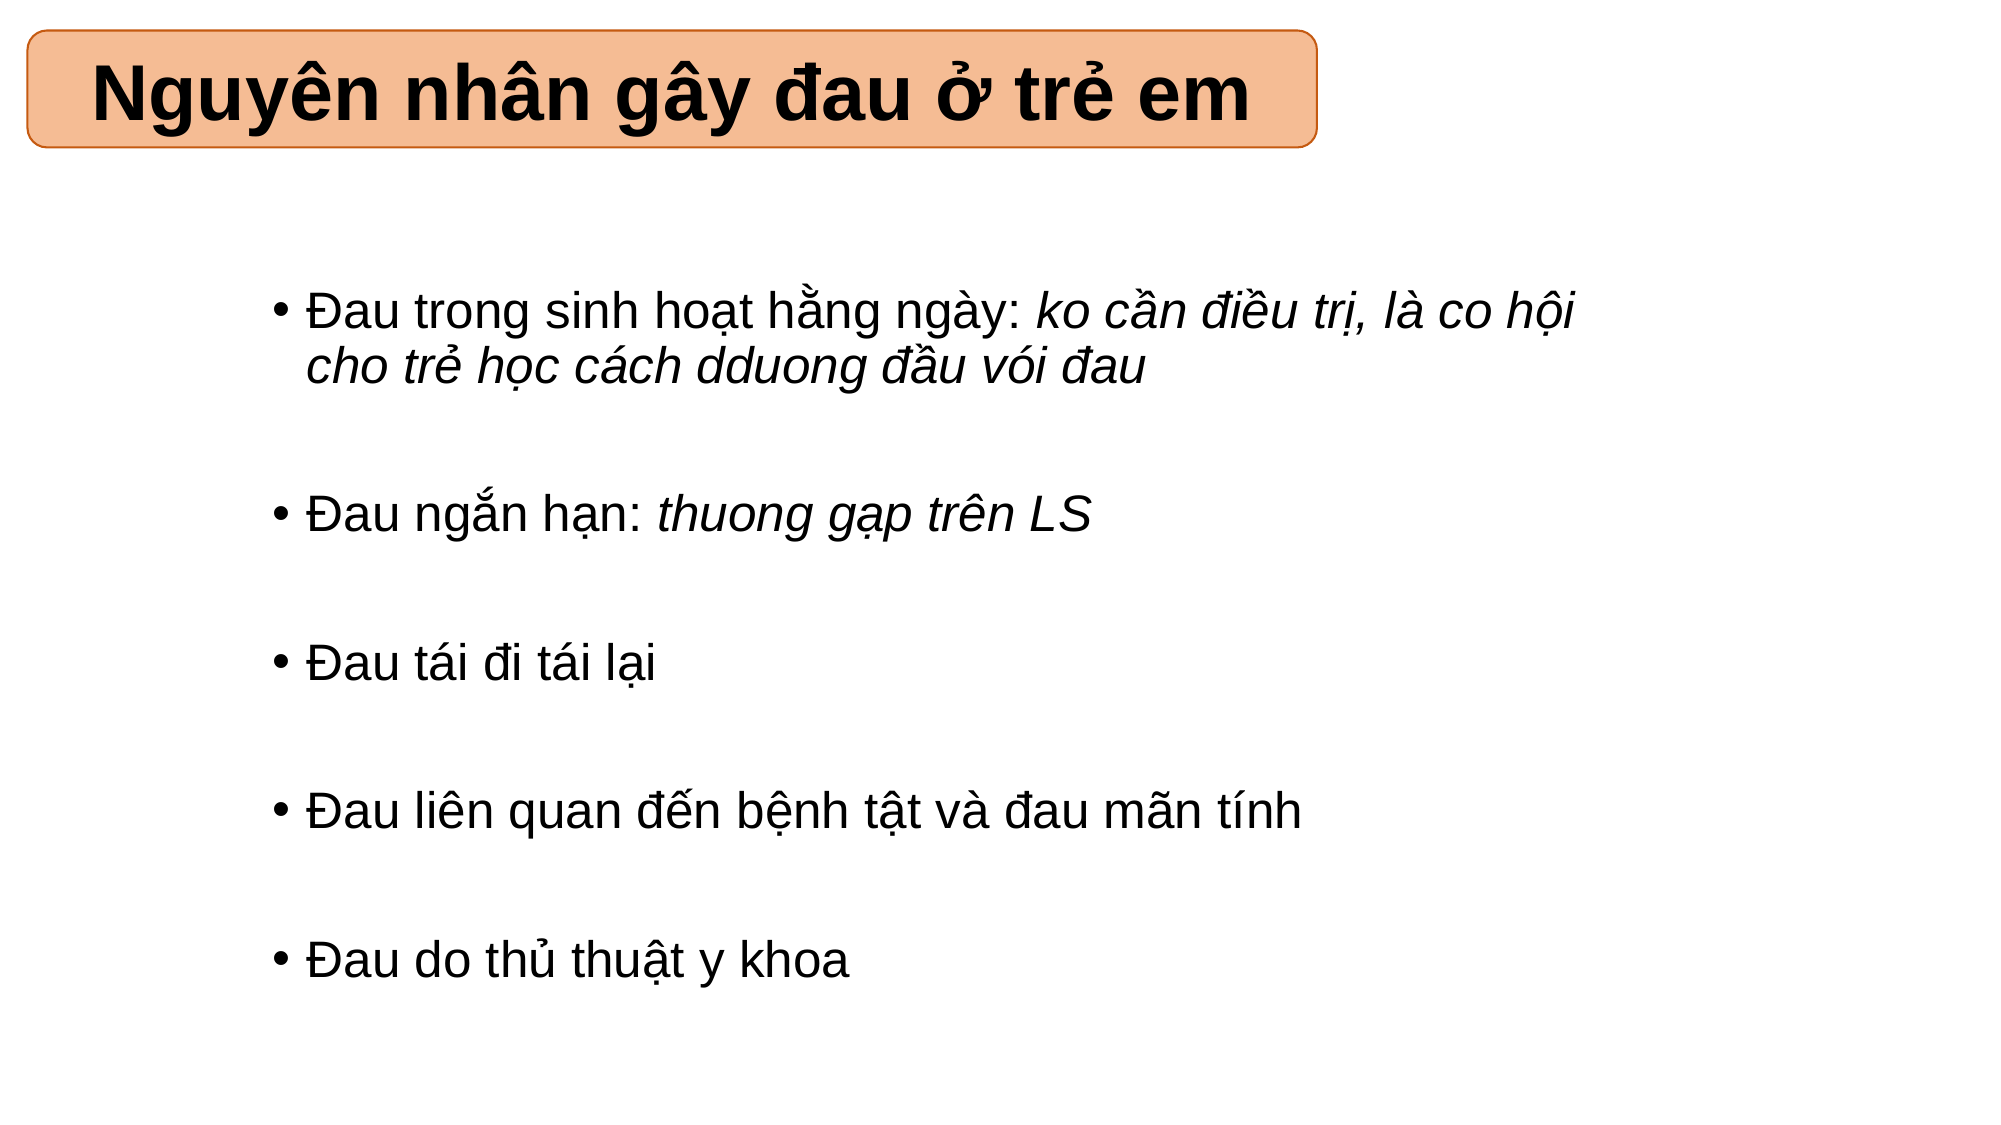

Nguyên nhân gây đau ở trẻ em
Đau trong sinh hoạt hằng ngày: ko cần điều trị, là co hội cho trẻ học cách dduong đầu vói đau

Đau ngắn hạn: thuong gạp trên LS

Đau tái đi tái lại

Đau liên quan đến bệnh tật và đau mãn tính

Đau do thủ thuật y khoa